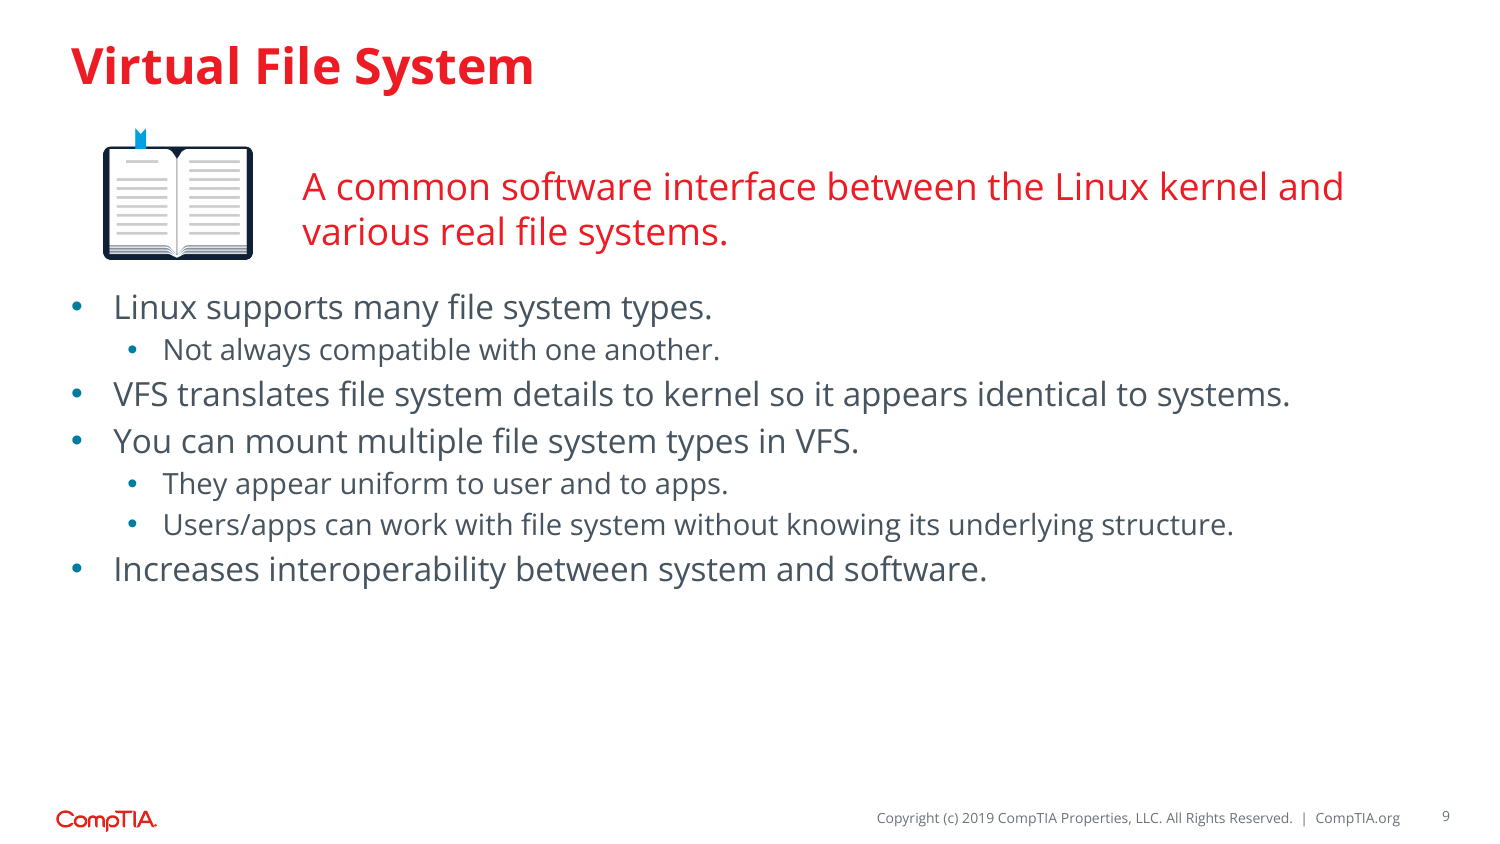

# Virtual File System
A common software interface between the Linux kernel and various real file systems.
Linux supports many file system types.
Not always compatible with one another.
VFS translates file system details to kernel so it appears identical to systems.
You can mount multiple file system types in VFS.
They appear uniform to user and to apps.
Users/apps can work with file system without knowing its underlying structure.
Increases interoperability between system and software.
9